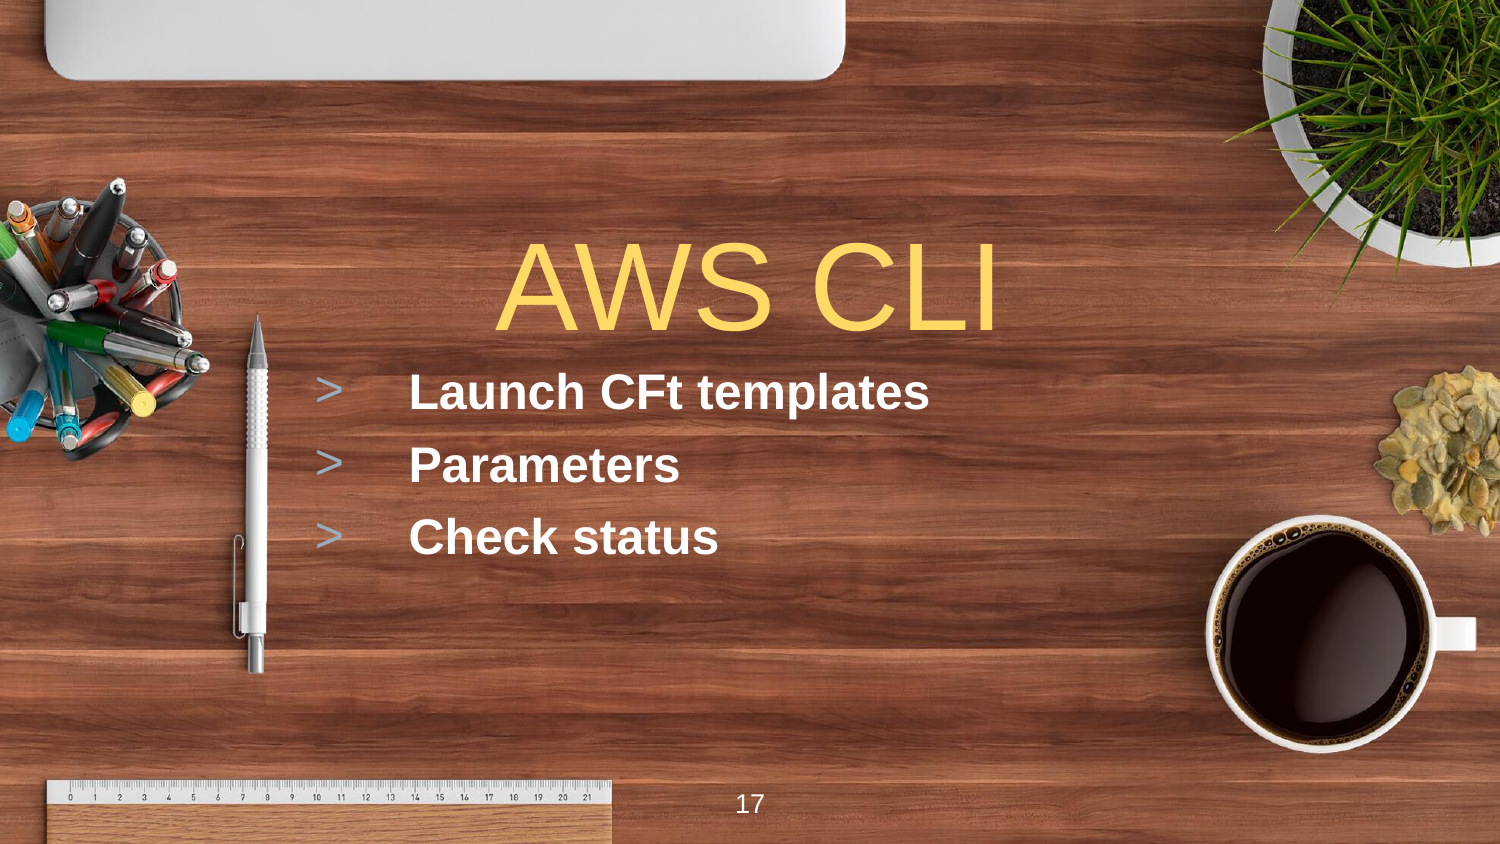

AWS CLI
Launch CFt templates
Parameters
Check status
17